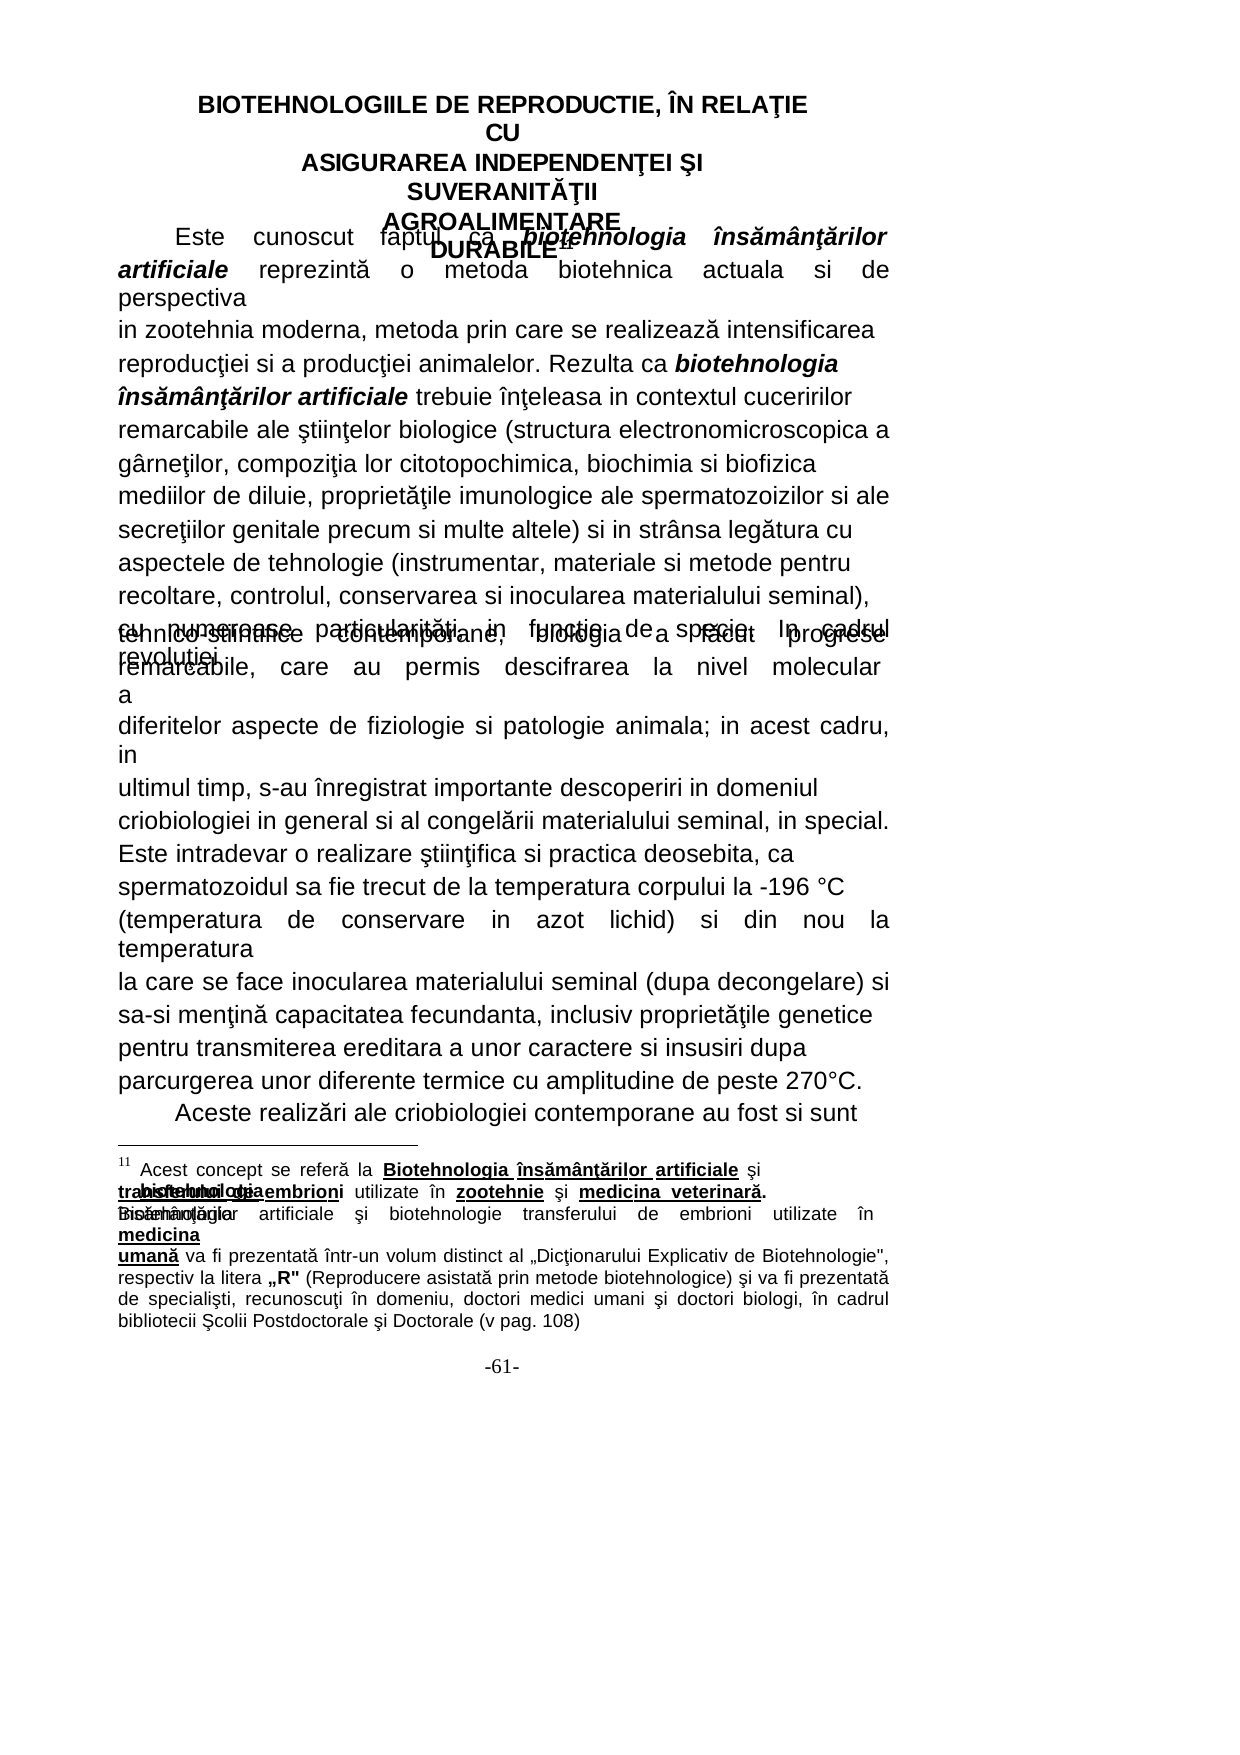

BIOTEHNOLOGIILE DE REPRODUCTIE, ÎN RELAŢIE CU
ASIGURAREA INDEPENDENŢEI ŞI SUVERANITĂŢII
AGROALIMENTARE DURABILE11
Este   cunoscut
faptul
ca
biotehnologia
însămânţărilor
artificiale reprezintă o metoda biotehnica actuala si de perspectiva
in zootehnia moderna, metoda prin care se realizează intensificarea
reproducţiei si a producţiei animalelor. Rezulta ca biotehnologia
însămânţărilor artificiale trebuie înţeleasa in contextul cuceririlor
remarcabile ale ştiinţelor biologice (structura electronomicroscopica a
gârneţilor, compoziţia lor citotopochimica, biochimia si biofizica
mediilor de diluie, proprietăţile imunologice ale spermatozoizilor si ale
secreţiilor genitale precum si multe altele) si in strânsa legătura cu
aspectele de tehnologie (instrumentar, materiale si metode pentru
recoltare, controlul, conservarea si inocularea materialului seminal),
cu numeroase particularităţi, in funcţie de specie. In cadrul revoluţiei
tehnico-stiintifice    contemporane,
biologia    a
făcut
progrese
remarcabile,  care  au  permis  descifrarea  la  nivel  molecular  a
diferitelor aspecte de fiziologie si patologie animala; in acest cadru, in
ultimul timp, s-au înregistrat importante descoperiri in domeniul
criobiologiei in general si al congelării materialului seminal, in special.
Este intradevar o realizare ştiinţifica si practica deosebita, ca
spermatozoidul sa fie trecut de la temperatura corpului la -196 °C
(temperatura de conservare in azot lichid) si din nou la temperatura
la care se face inocularea materialului seminal (dupa decongelare) si
sa-si menţină capacitatea fecundanta, inclusiv proprietăţile genetice
pentru transmiterea ereditara a unor caractere si insusiri dupa
parcurgerea unor diferente termice cu amplitudine de peste 270°C.
Aceste realizări ale criobiologiei contemporane au fost si sunt

11
Acest concept se referă la Biotehnologia însămânţărilor artificiale şi biotehnologia

transferului de embrioni utilizate  în zootehnie şi medicina  veterinară.  Biotehnologia
însămânţărilor  artificiale  şi  biotehnologie  transferului  de  embrioni  utilizate  în  medicina
umană va fi prezentată într-un volum distinct al „Dicţionarului Explicativ de Biotehnologie", respectiv la litera „R" (Reproducere asistată prin metode biotehnologice) şi va fi prezentată de specialişti, recunoscuţi în domeniu, doctori medici umani şi doctori biologi, în cadrul bibliotecii Şcolii Postdoctorale şi Doctorale (v pag. 108)
-61-